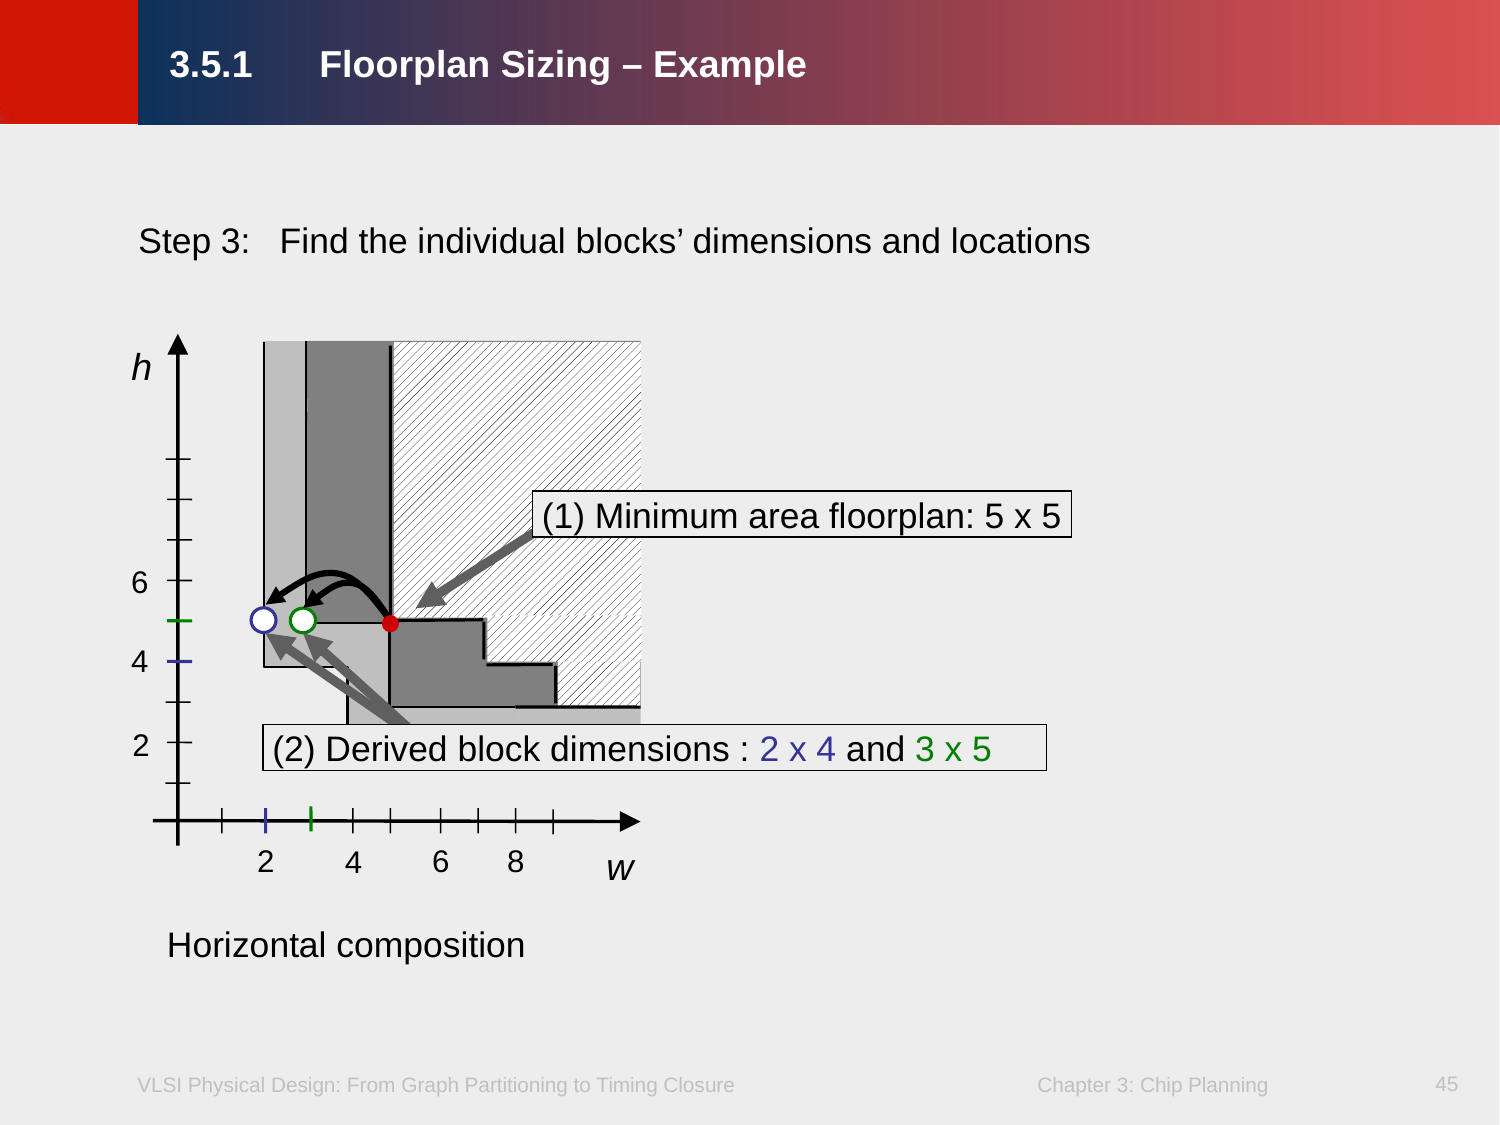

# 3.5.1	Floorplan Sizing – Example
Step 3:   Find the individual blocks’ dimensions and locations

h

(1) Minimum area floorplan: 5 x 5

6

4

2
(2) Derived block dimensions : 2 x 4 and 3 x 5

2
6
8
4
w
Horizontal composition
45